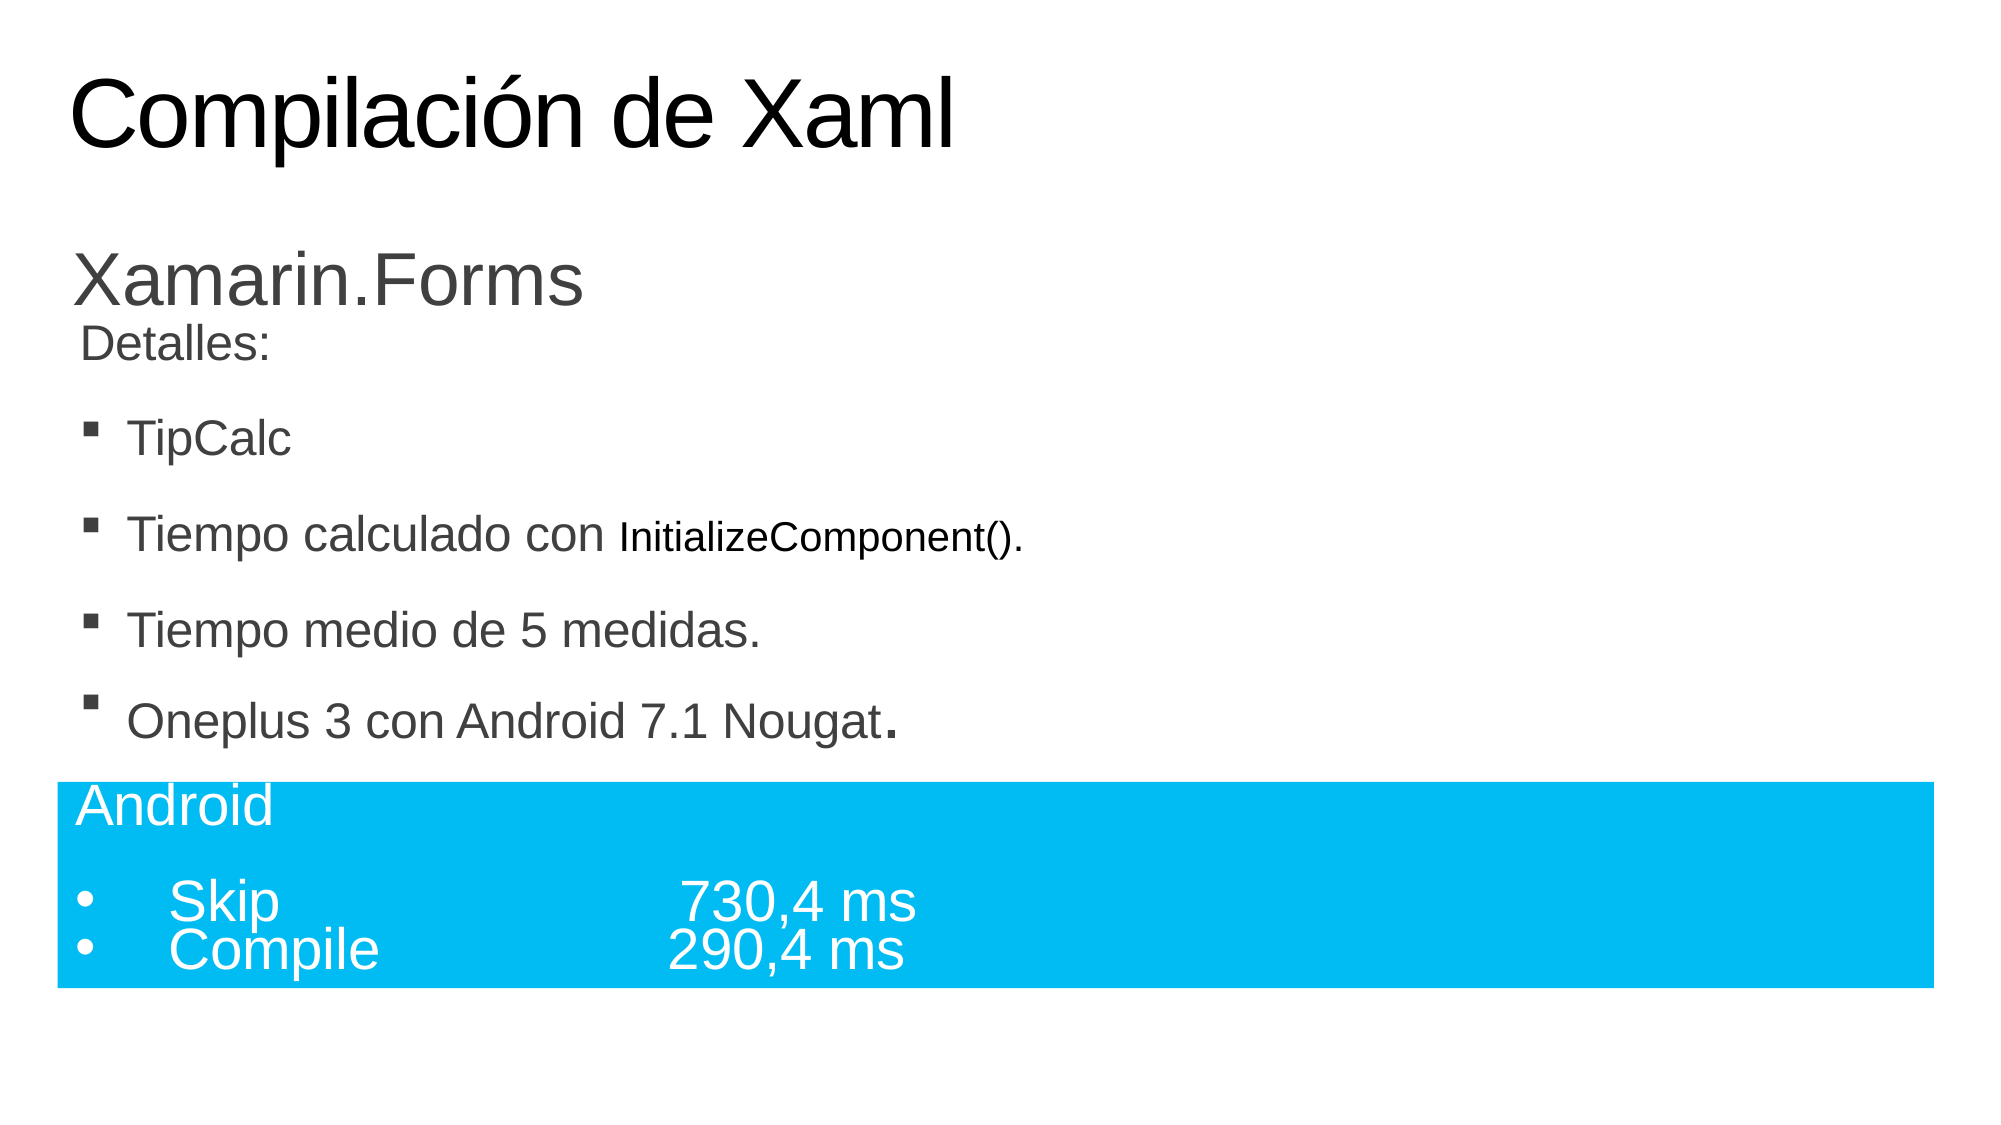

# Compilación de Xaml
Xamarin.Forms
Detalles:

TipCalc

Tiempo calculado con InitializeComponent().

Tiempo medio de 5 medidas.

Oneplus 3 con Android 7.1 Nougat.
Android

Skip                         730,4 ms
Compile                  290,4 ms